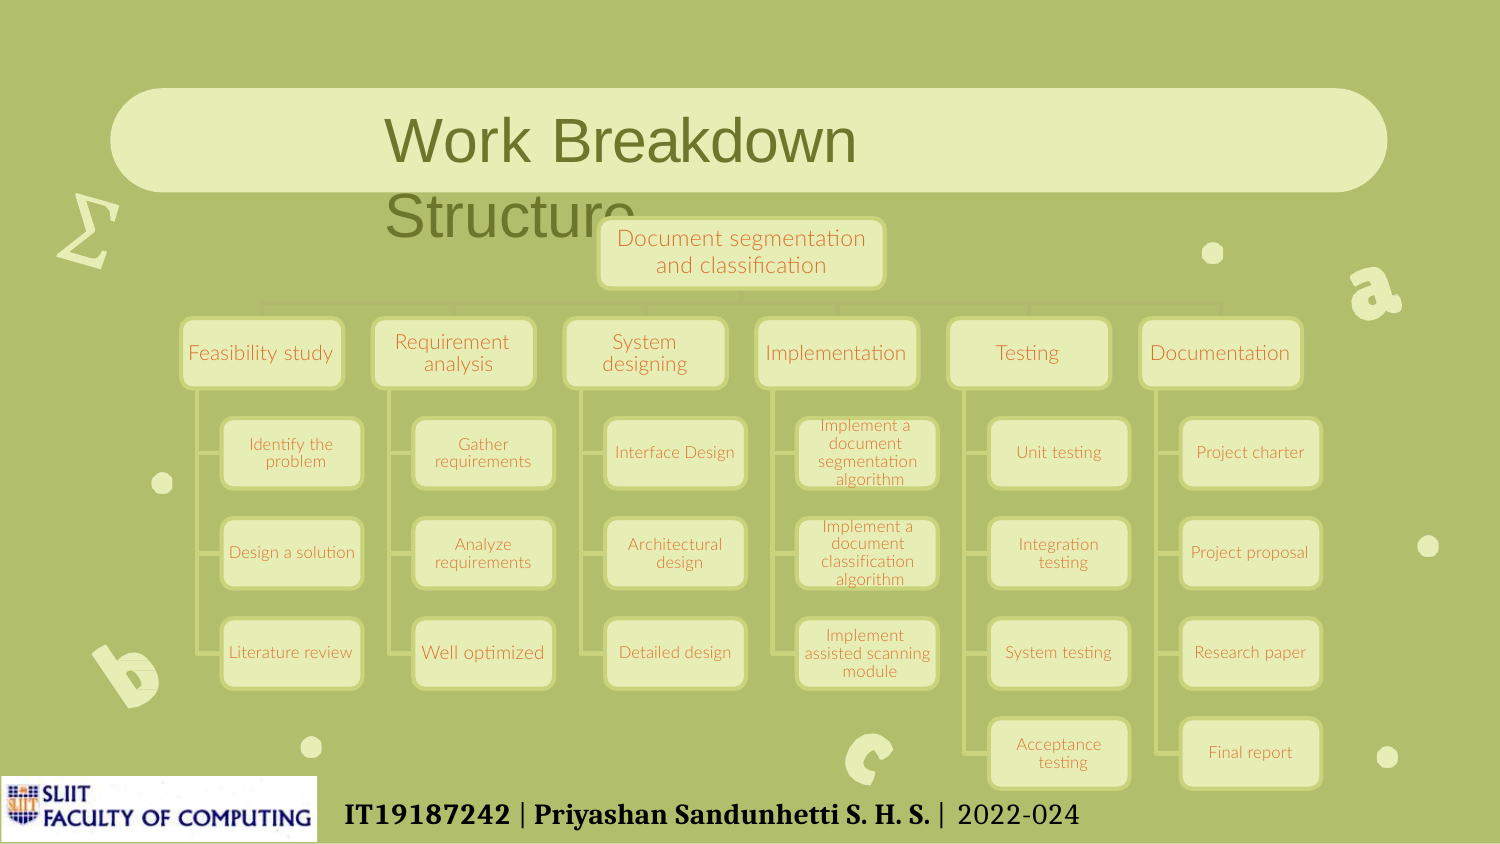

# Work Breakdown Structure

Document segmentation
and classification

Requirement  analysis
System  designing
Feasibility study
Implementation
Testing
Documentation
Implement a  document  segmentation  algorithm

Identify the  problem
Gather  requirements
Interface Design
Unit testing
Project charter

Implement a  document  classification  algorithm

Analyze  requirements
Architectural  design
Integration  testing

Design a solution
Project proposal

Implement  assisted scanning  module
Well optimized
Literature review
Detailed design
System testing
Research paper

Acceptance  testing

Final report

IT19187242 | Priyashan Sandunhetti S. H. S. | 2022-024